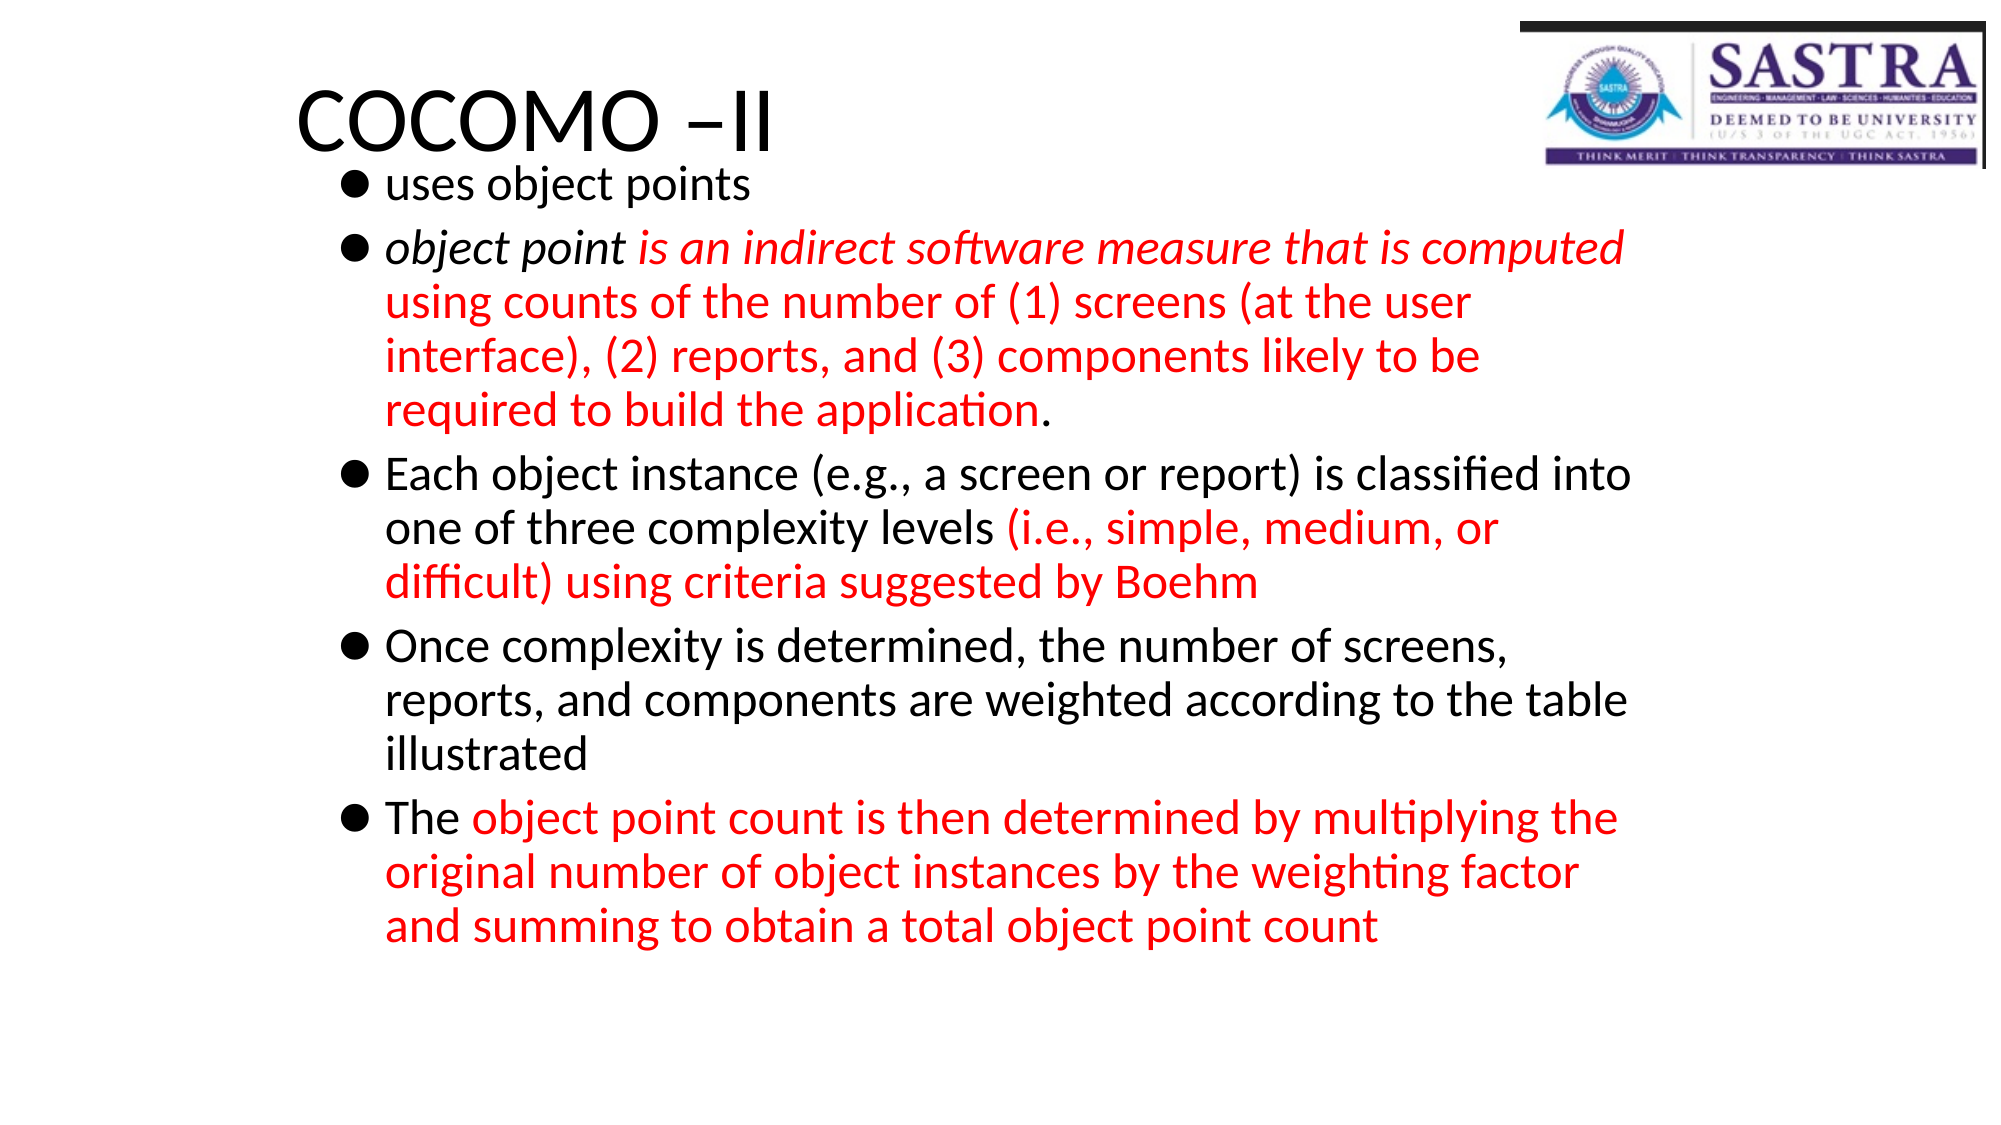

# COCOMO –II
uses object points
object point is an indirect software measure that is computed using counts of the number of (1) screens (at the user interface), (2) reports, and (3) components likely to be required to build the application.
Each object instance (e.g., a screen or report) is classified into one of three complexity levels (i.e., simple, medium, or difficult) using criteria suggested by Boehm
Once complexity is determined, the number of screens, reports, and components are weighted according to the table illustrated
The object point count is then determined by multiplying the original number of object instances by the weighting factor  and summing to obtain a total object point count